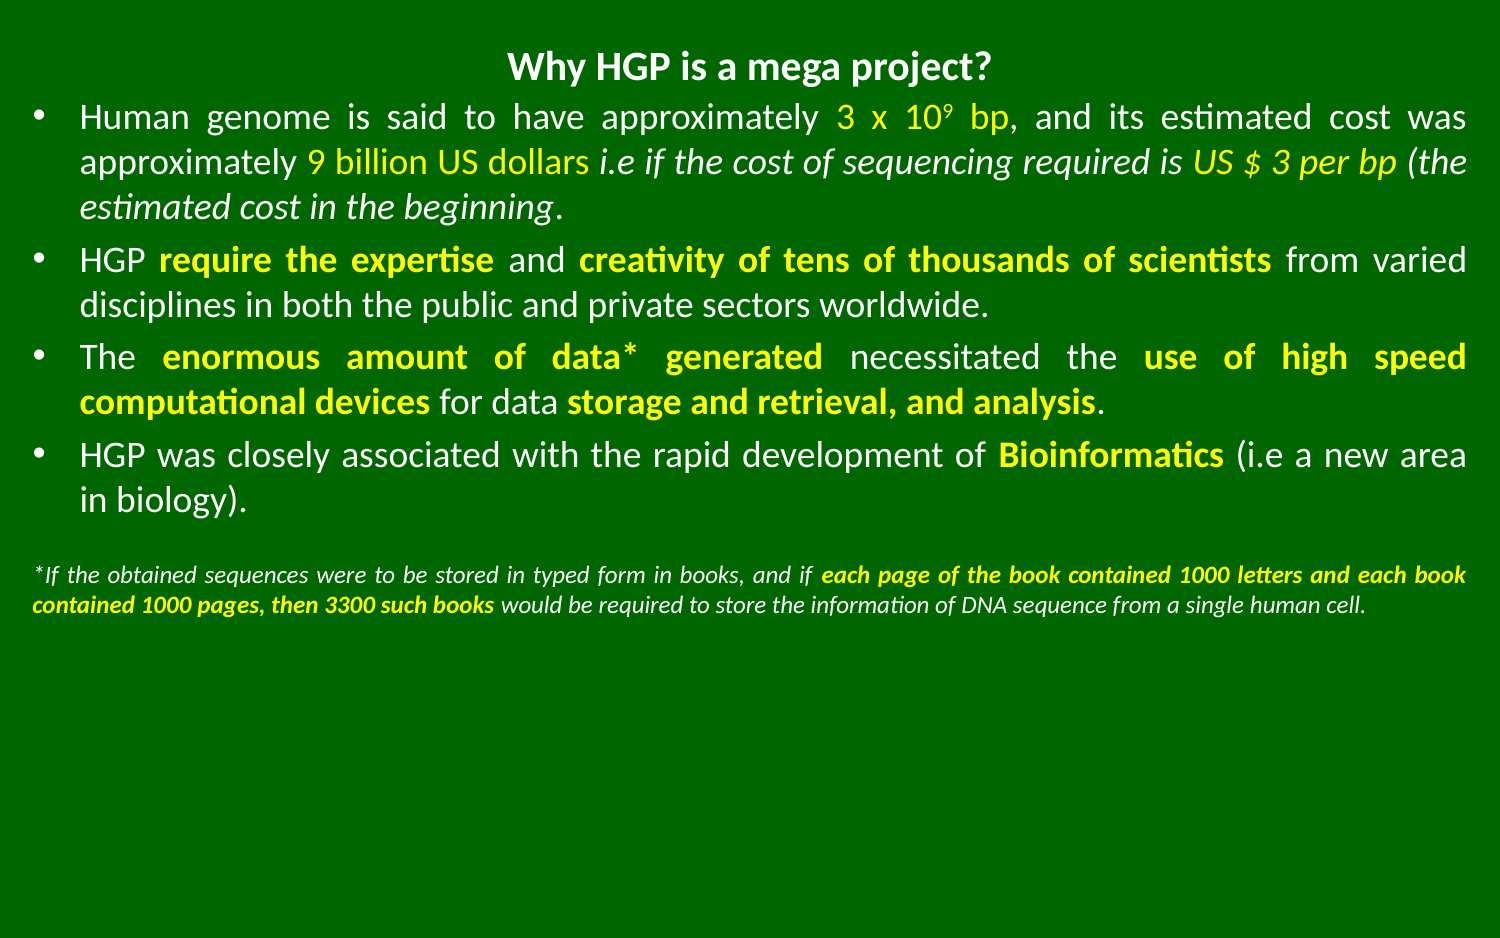

# Why HGP is a mega project?
Human genome is said to have approximately 3 x 109 bp, and its estimated cost was approximately 9 billion US dollars i.e if the cost of sequencing required is US $ 3 per bp (the estimated cost in the beginning.
HGP require the expertise and creativity of tens of thousands of scientists from varied disciplines in both the public and private sectors worldwide.
The enormous amount of data* generated necessitated the use of high speed computational devices for data storage and retrieval, and analysis.
HGP was closely associated with the rapid development of Bioinformatics (i.e a new area in biology).
*If the obtained sequences were to be stored in typed form in books, and if each page of the book contained 1000 letters and each book contained 1000 pages, then 3300 such books would be required to store the information of DNA sequence from a single human cell.